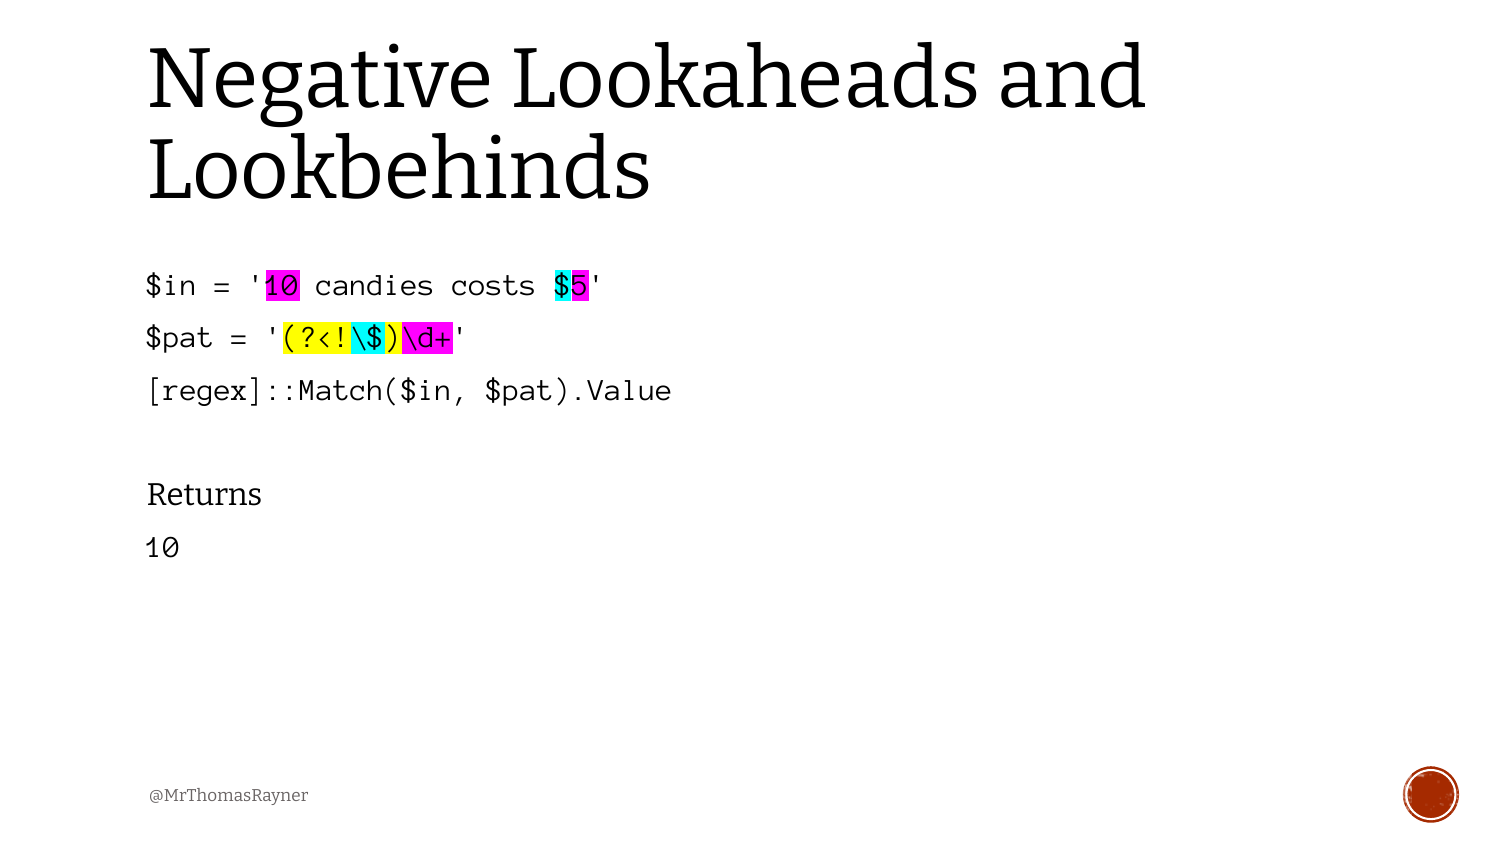

# Negative Lookaheads and Lookbehinds
$in = '10 candies costs $5'
$pat = '(?<!\$)\d+'
[regex]::Match($in, $pat).Value

Returns
10

@MrThomasRayner